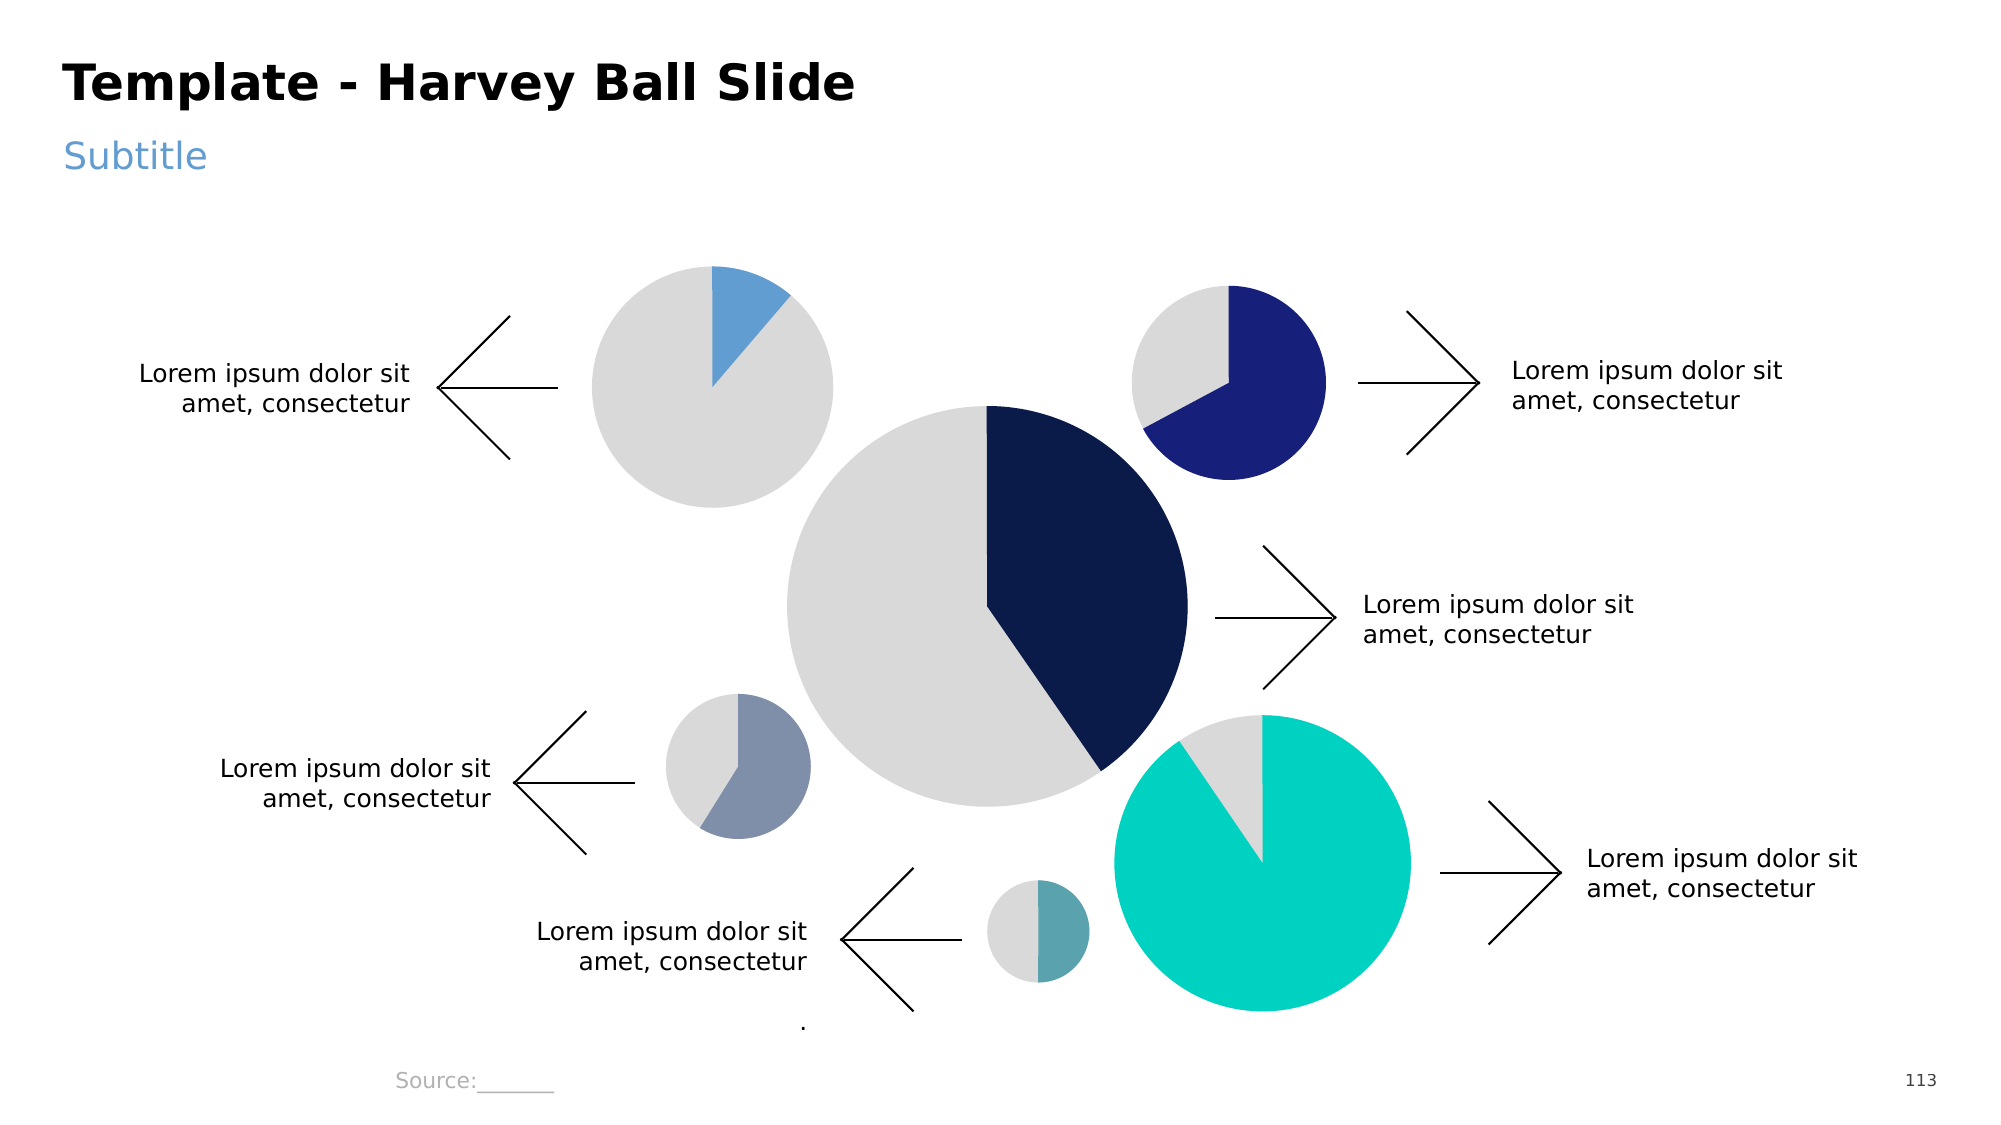

# Template - Harvey Ball Slide
Subtitle

Lorem ipsum dolor sit amet, consectetur

Lorem ipsum dolor sit amet, consectetur

Lorem ipsum dolor sit amet, consectetur

Lorem ipsum dolor sit amet, consectetur

Lorem ipsum dolor sit amet, consectetur

Lorem ipsum dolor sit amet, consectetur

.
Source:_______